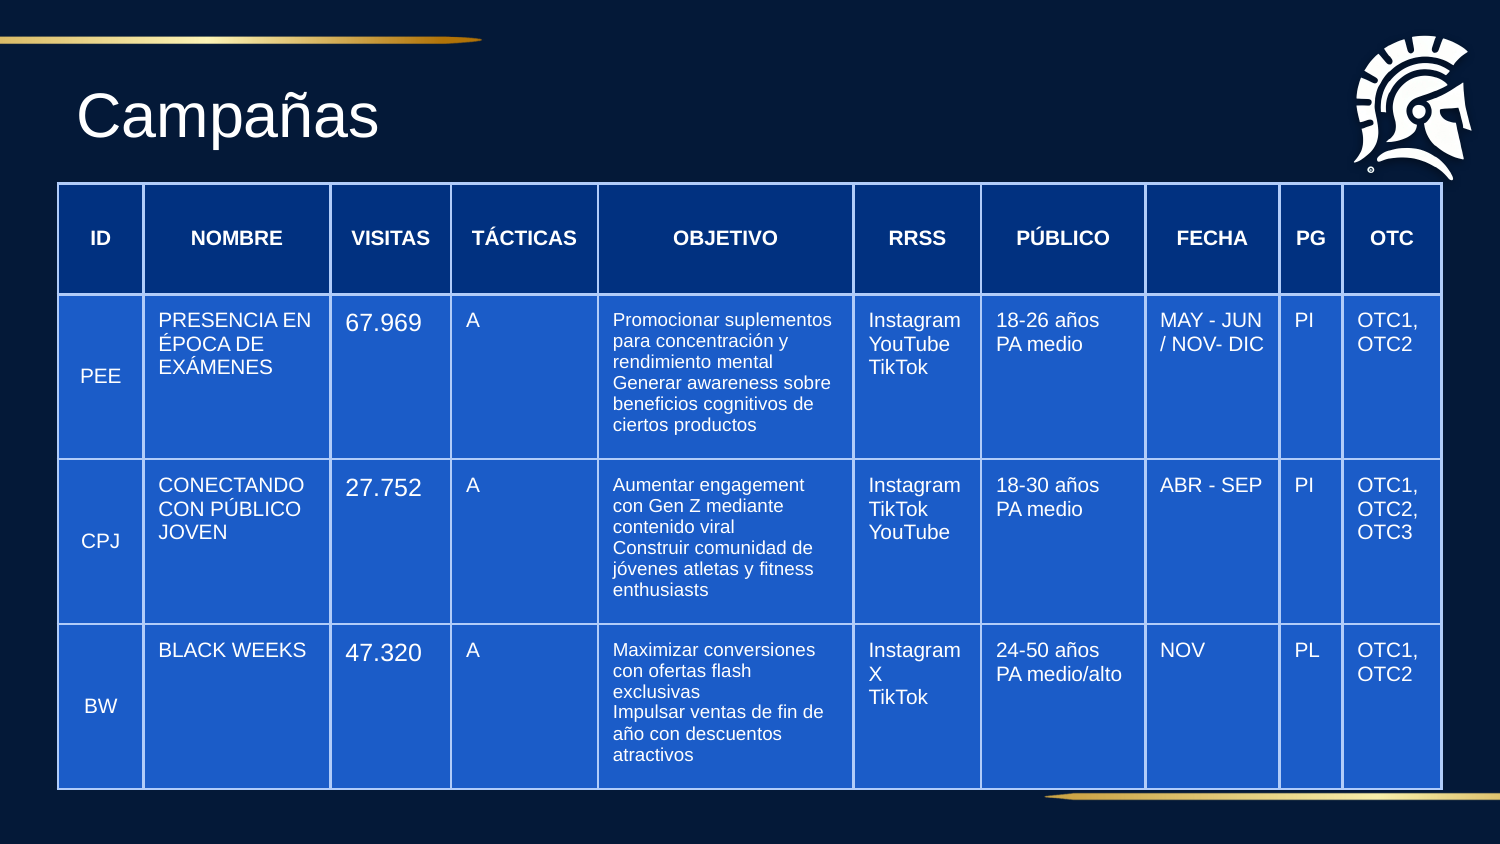

Campañas
| ID | NOMBRE | VISITAS | TÁCTICAS | OBJETIVO | RRSS | PÚBLICO | FECHA | PG | OTC |
| --- | --- | --- | --- | --- | --- | --- | --- | --- | --- |
| PEE | PRESENCIA EN ÉPOCA DE EXÁMENES | 67.969 | A | Promocionar suplementos para concentración y rendimiento mental Generar awareness sobre beneficios cognitivos de ciertos productos | Instagram YouTube TikTok | 18-26 años PA medio | MAY - JUN / NOV- DIC | PI | OTC1, OTC2 |
| CPJ | CONECTANDO CON PÚBLICO JOVEN | 27.752 | A | Aumentar engagement con Gen Z mediante contenido viral Construir comunidad de jóvenes atletas y fitness enthusiasts | Instagram TikTok YouTube | 18-30 años PA medio | ABR - SEP | PI | OTC1, OTC2, OTC3 |
| BW | BLACK WEEKS | 47.320 | A | Maximizar conversiones con ofertas flash exclusivas Impulsar ventas de fin de año con descuentos atractivos | Instagram X TikTok | 24-50 años PA medio/alto | NOV | PL | OTC1, OTC2 |